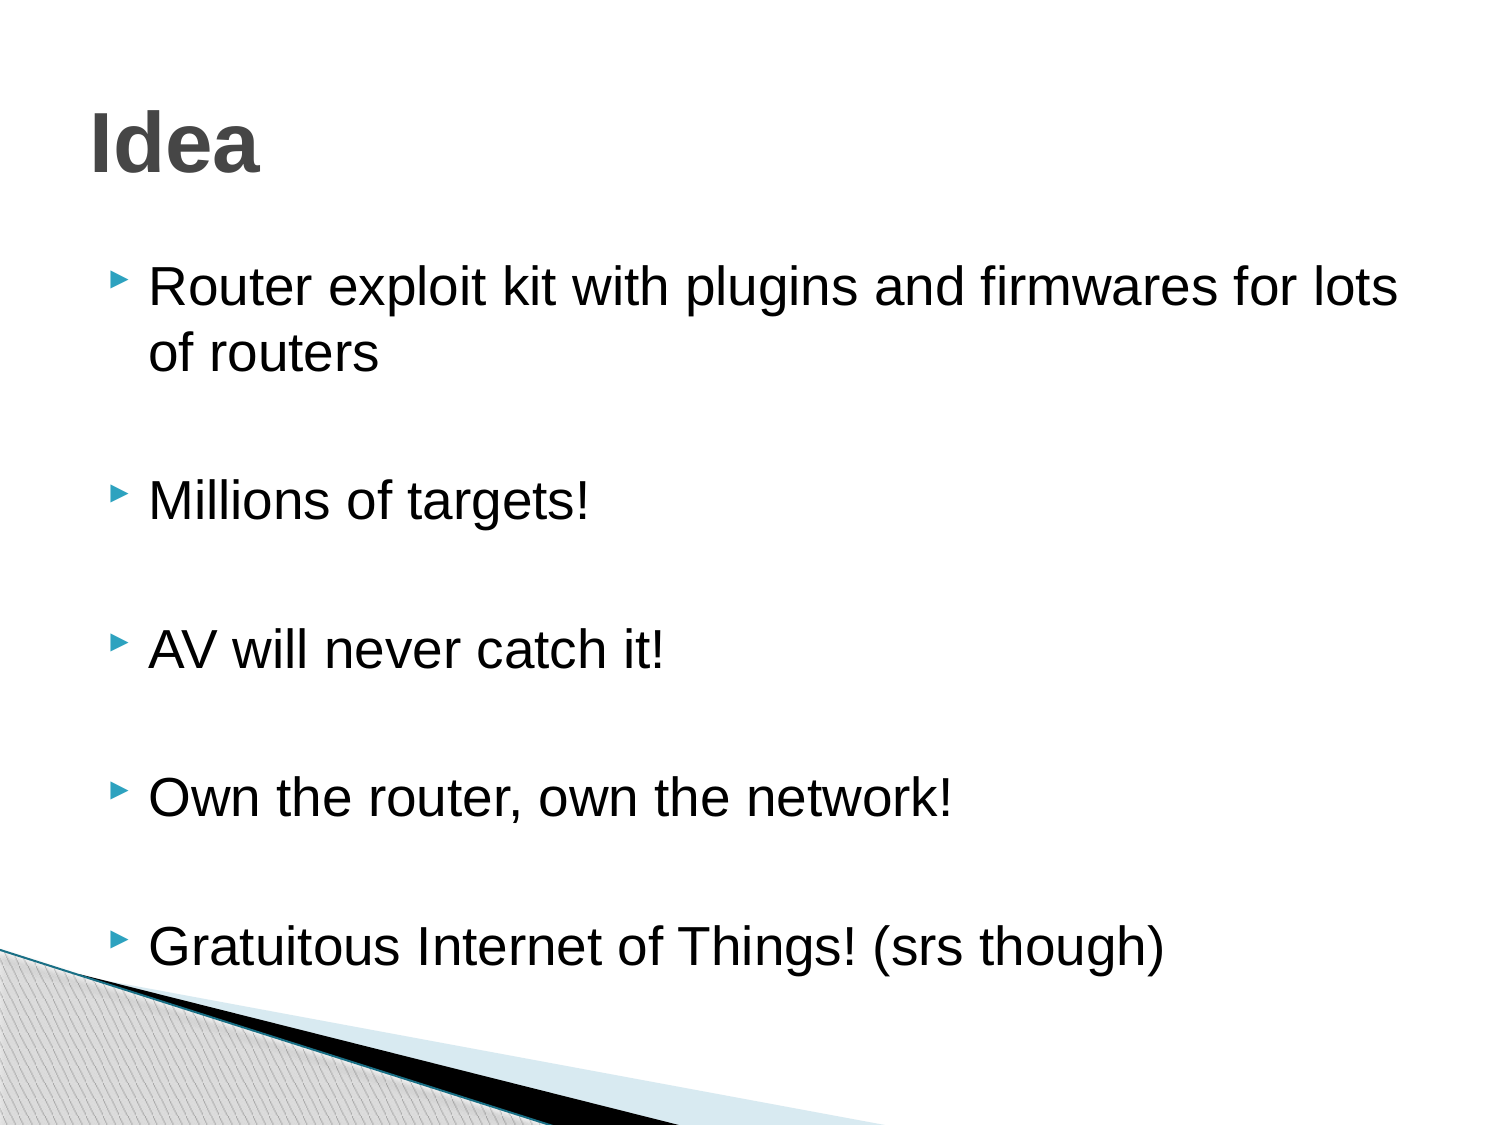

# Idea
Router exploit kit with plugins and firmwares for lots of routers

Millions of targets!

AV will never catch it!

Own the router, own the network!

Gratuitous Internet of Things! (srs though)